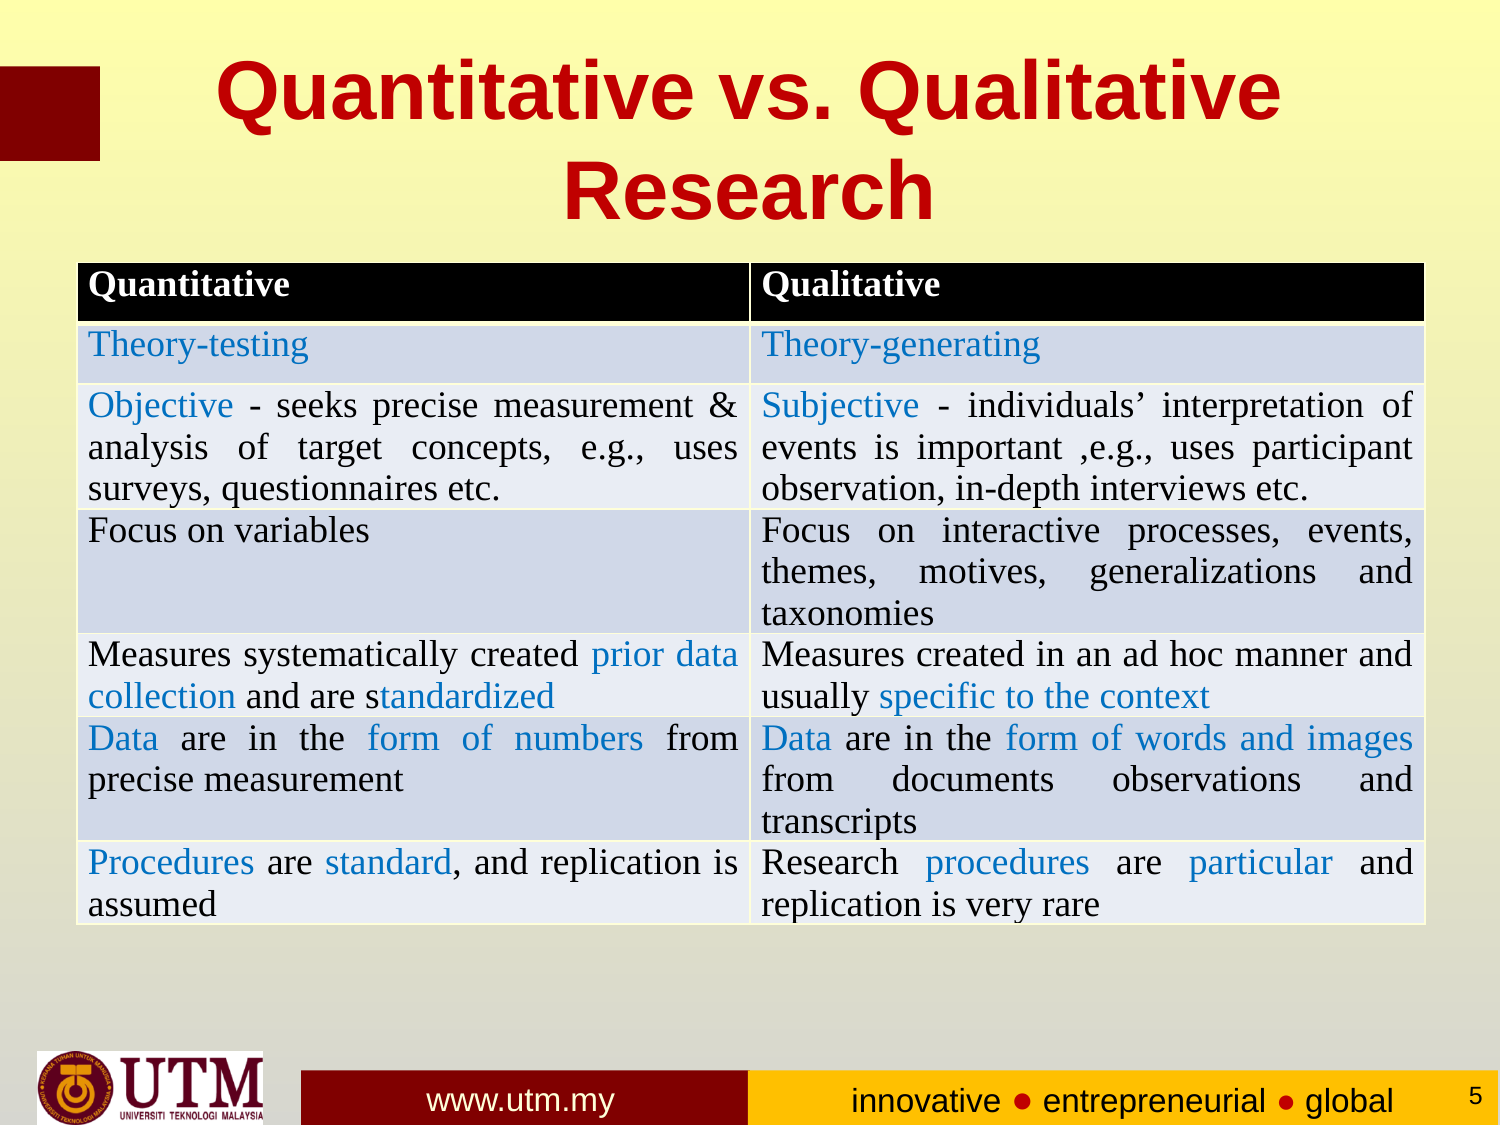

# Quantitative vs. Qualitative Research
| Quantitative | Qualitative |
| --- | --- |
| Theory-testing | Theory-generating |
| Objective - seeks precise measurement & analysis of target concepts, e.g., uses surveys, questionnaires etc. | Subjective - individuals’ interpretation of events is important ,e.g., uses participant observation, in-depth interviews etc. |
| Focus on variables | Focus on interactive processes, events, themes, motives, generalizations and taxonomies |
| Measures systematically created prior data collection and are standardized | Measures created in an ad hoc manner and usually specific to the context |
| Data are in the form of numbers from precise measurement | Data are in the form of words and images from documents observations and transcripts |
| Procedures are standard, and replication is assumed | Research procedures are particular and replication is very rare |